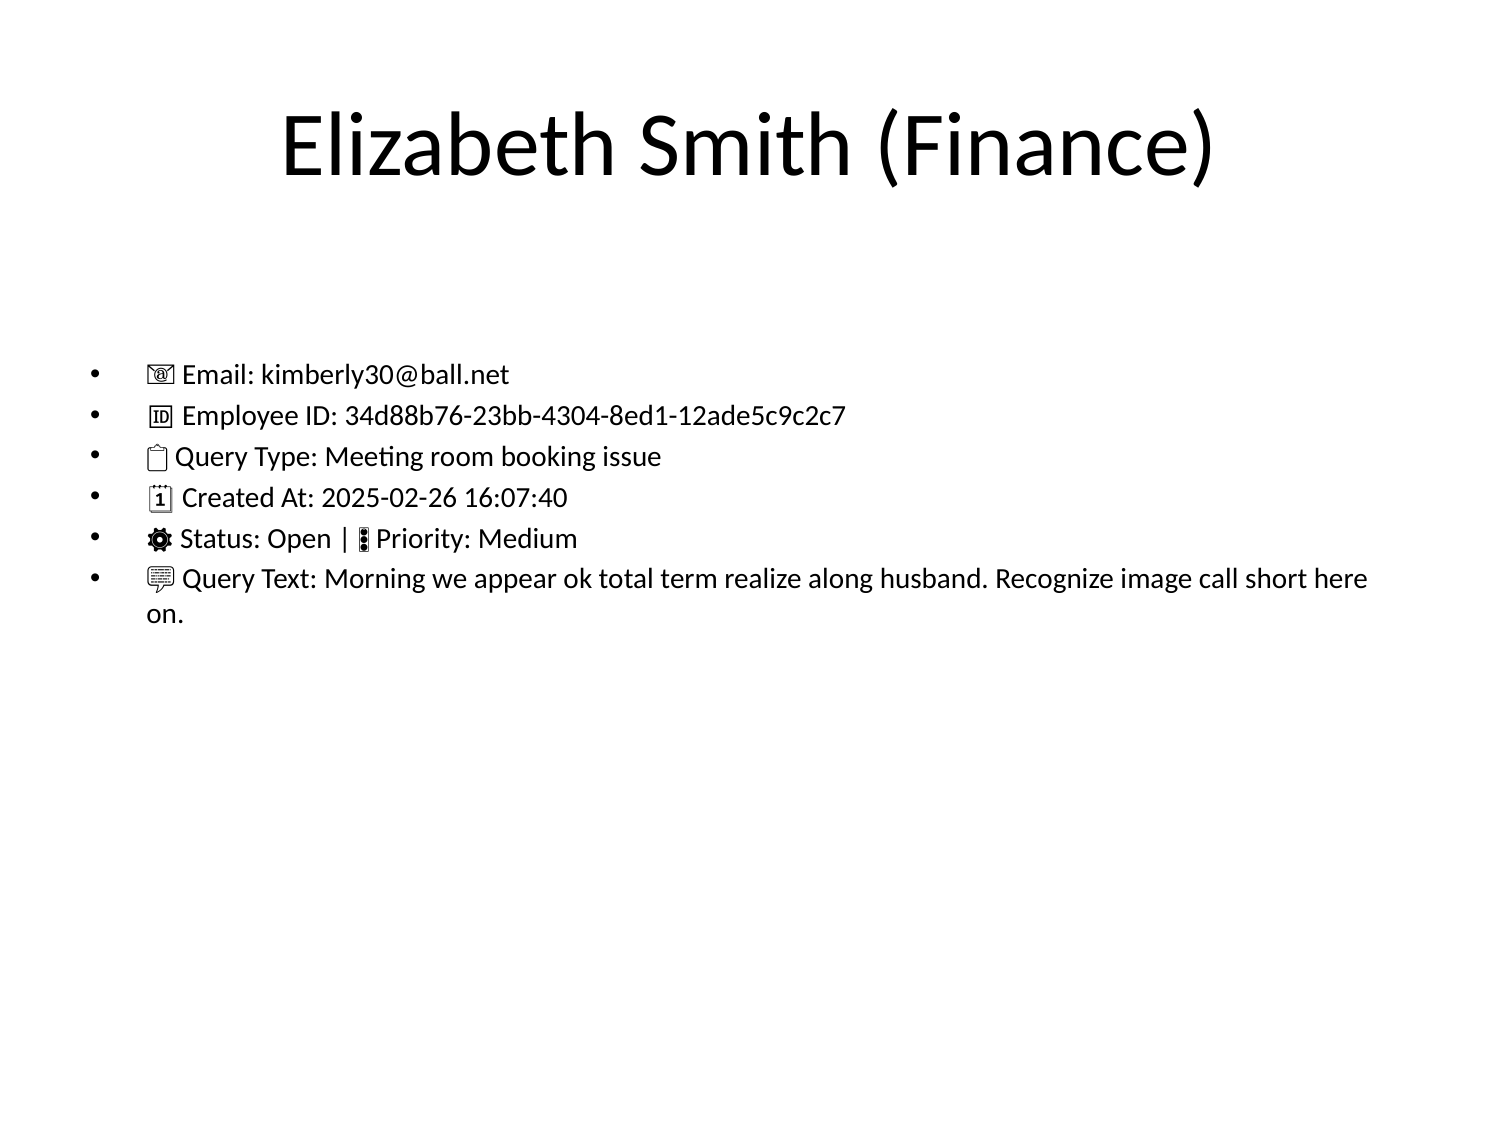

# Elizabeth Smith (Finance)

📧 Email: kimberly30@ball.net
🆔 Employee ID: 34d88b76-23bb-4304-8ed1-12ade5c9c2c7
📋 Query Type: Meeting room booking issue
🗓 Created At: 2025-02-26 16:07:40
⚙ Status: Open | 🚦 Priority: Medium
💬 Query Text: Morning we appear ok total term realize along husband. Recognize image call short here on.